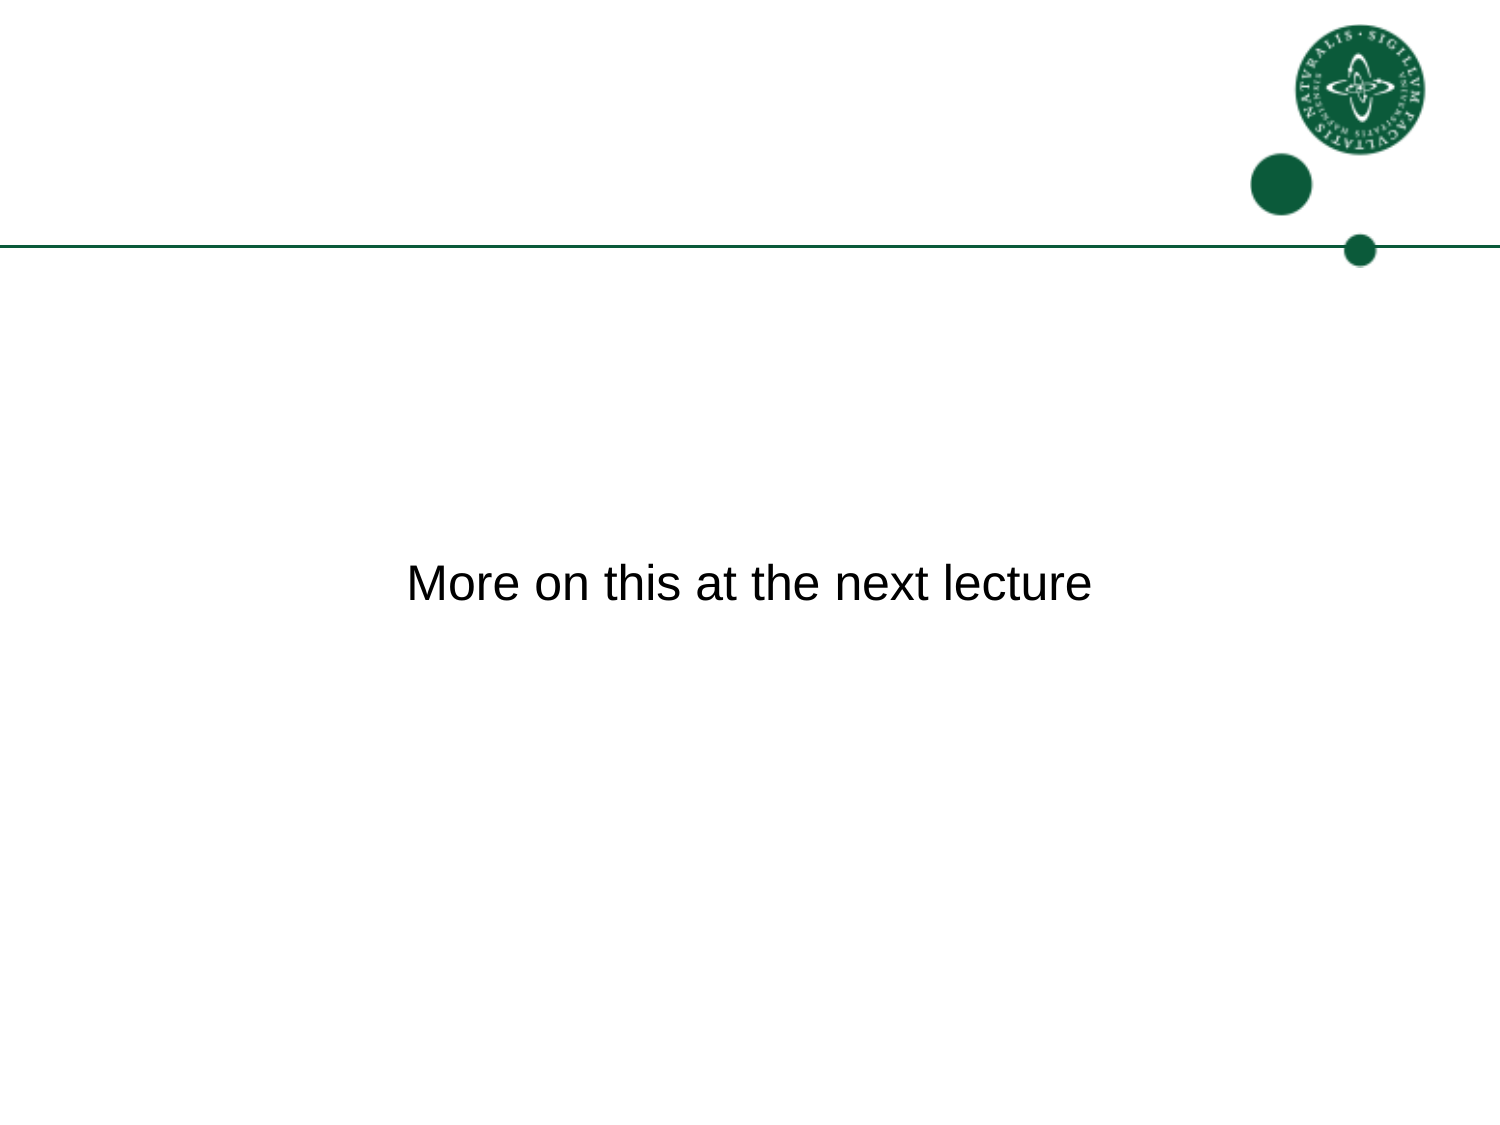

#

More on this at the next lecture